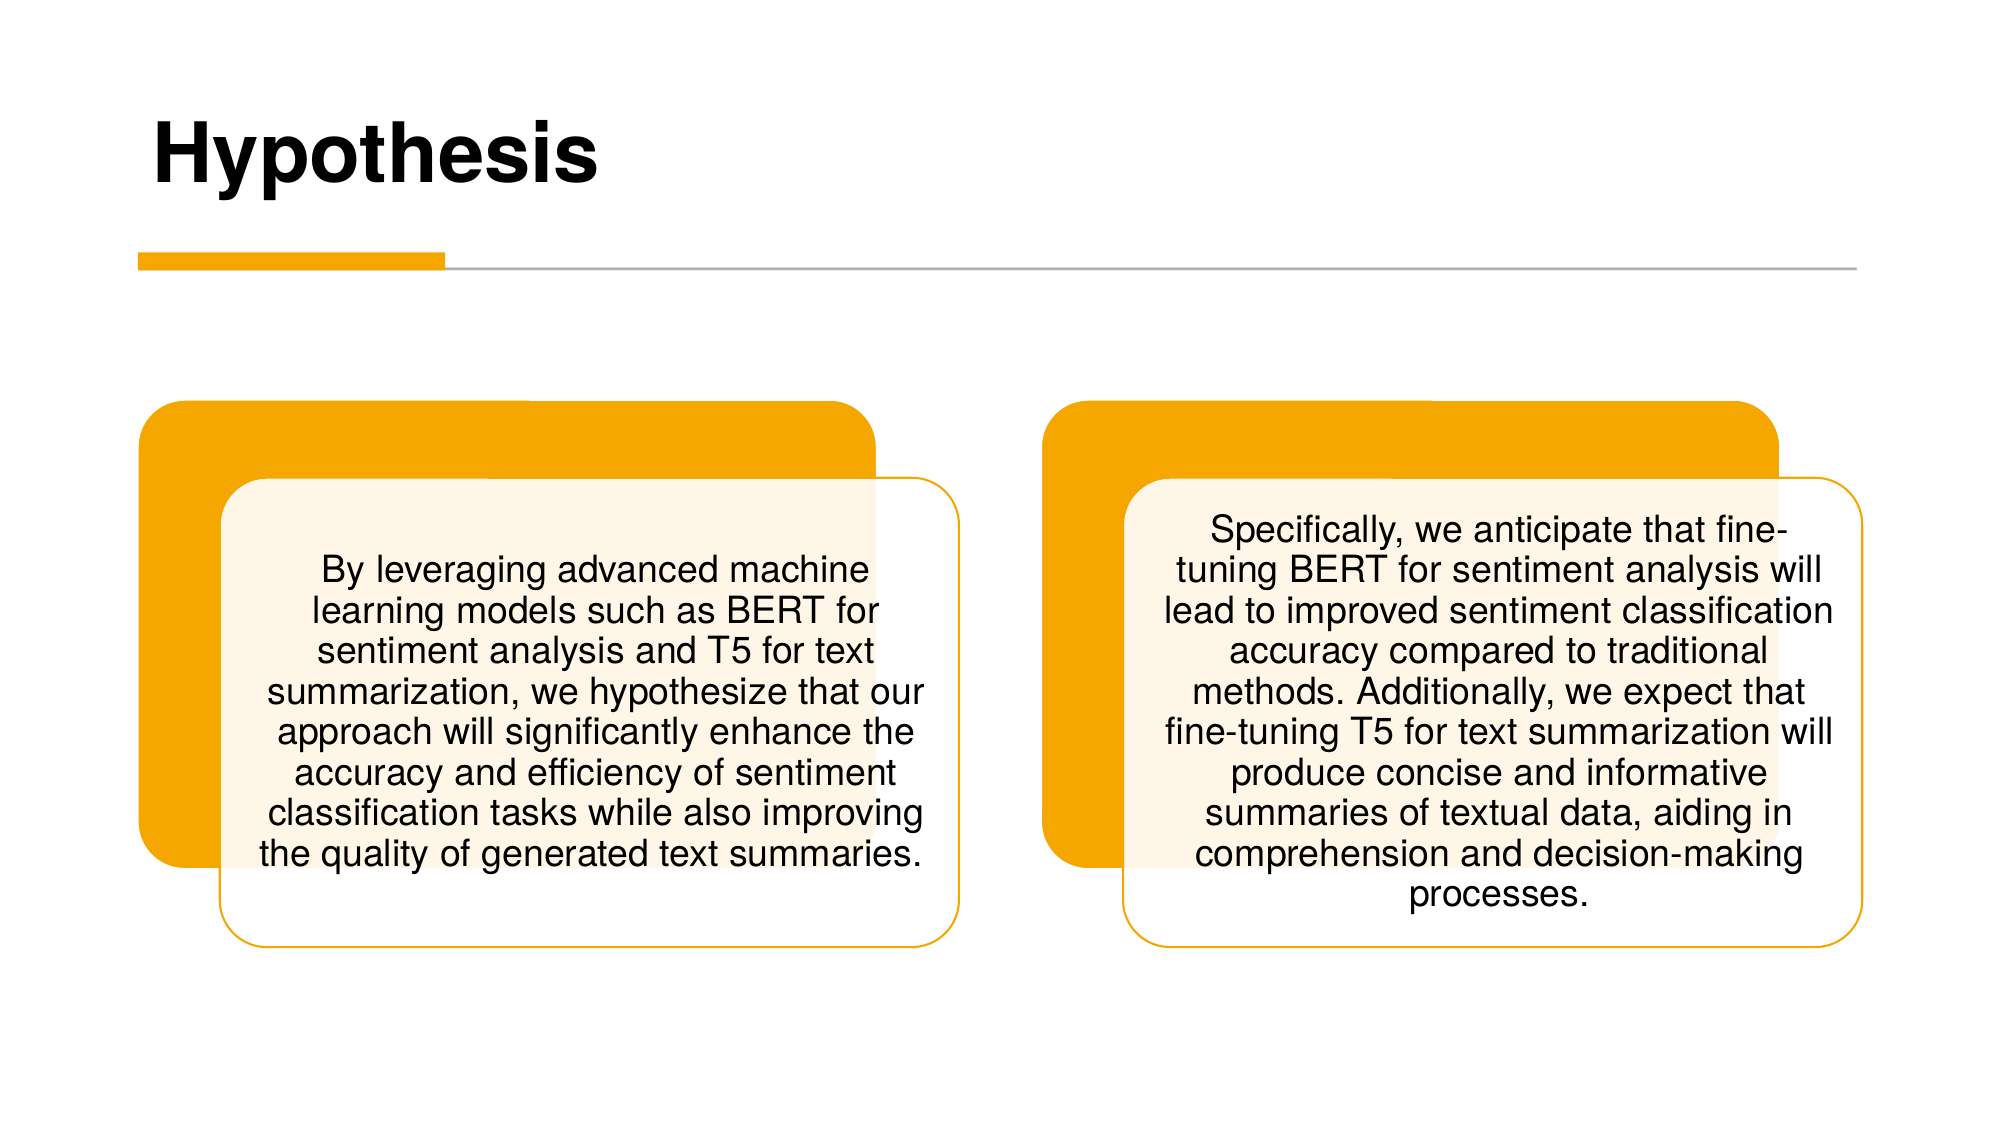

# Hypothesis

By leveraging advanced machine learning models such as BERT for sentiment analysis and T5 for text summarization, we hypothesize that our approach will significantly enhance the accuracy and efficiency of sentiment classification tasks while also improving the quality of generated text summaries.
Specifically, we anticipate that fine-tuning BERT for sentiment analysis will lead to improved sentiment classification accuracy compared to traditional methods. Additionally, we expect that fine-tuning T5 for text summarization will produce concise and informative summaries of textual data, aiding in comprehension and decision-making processes.